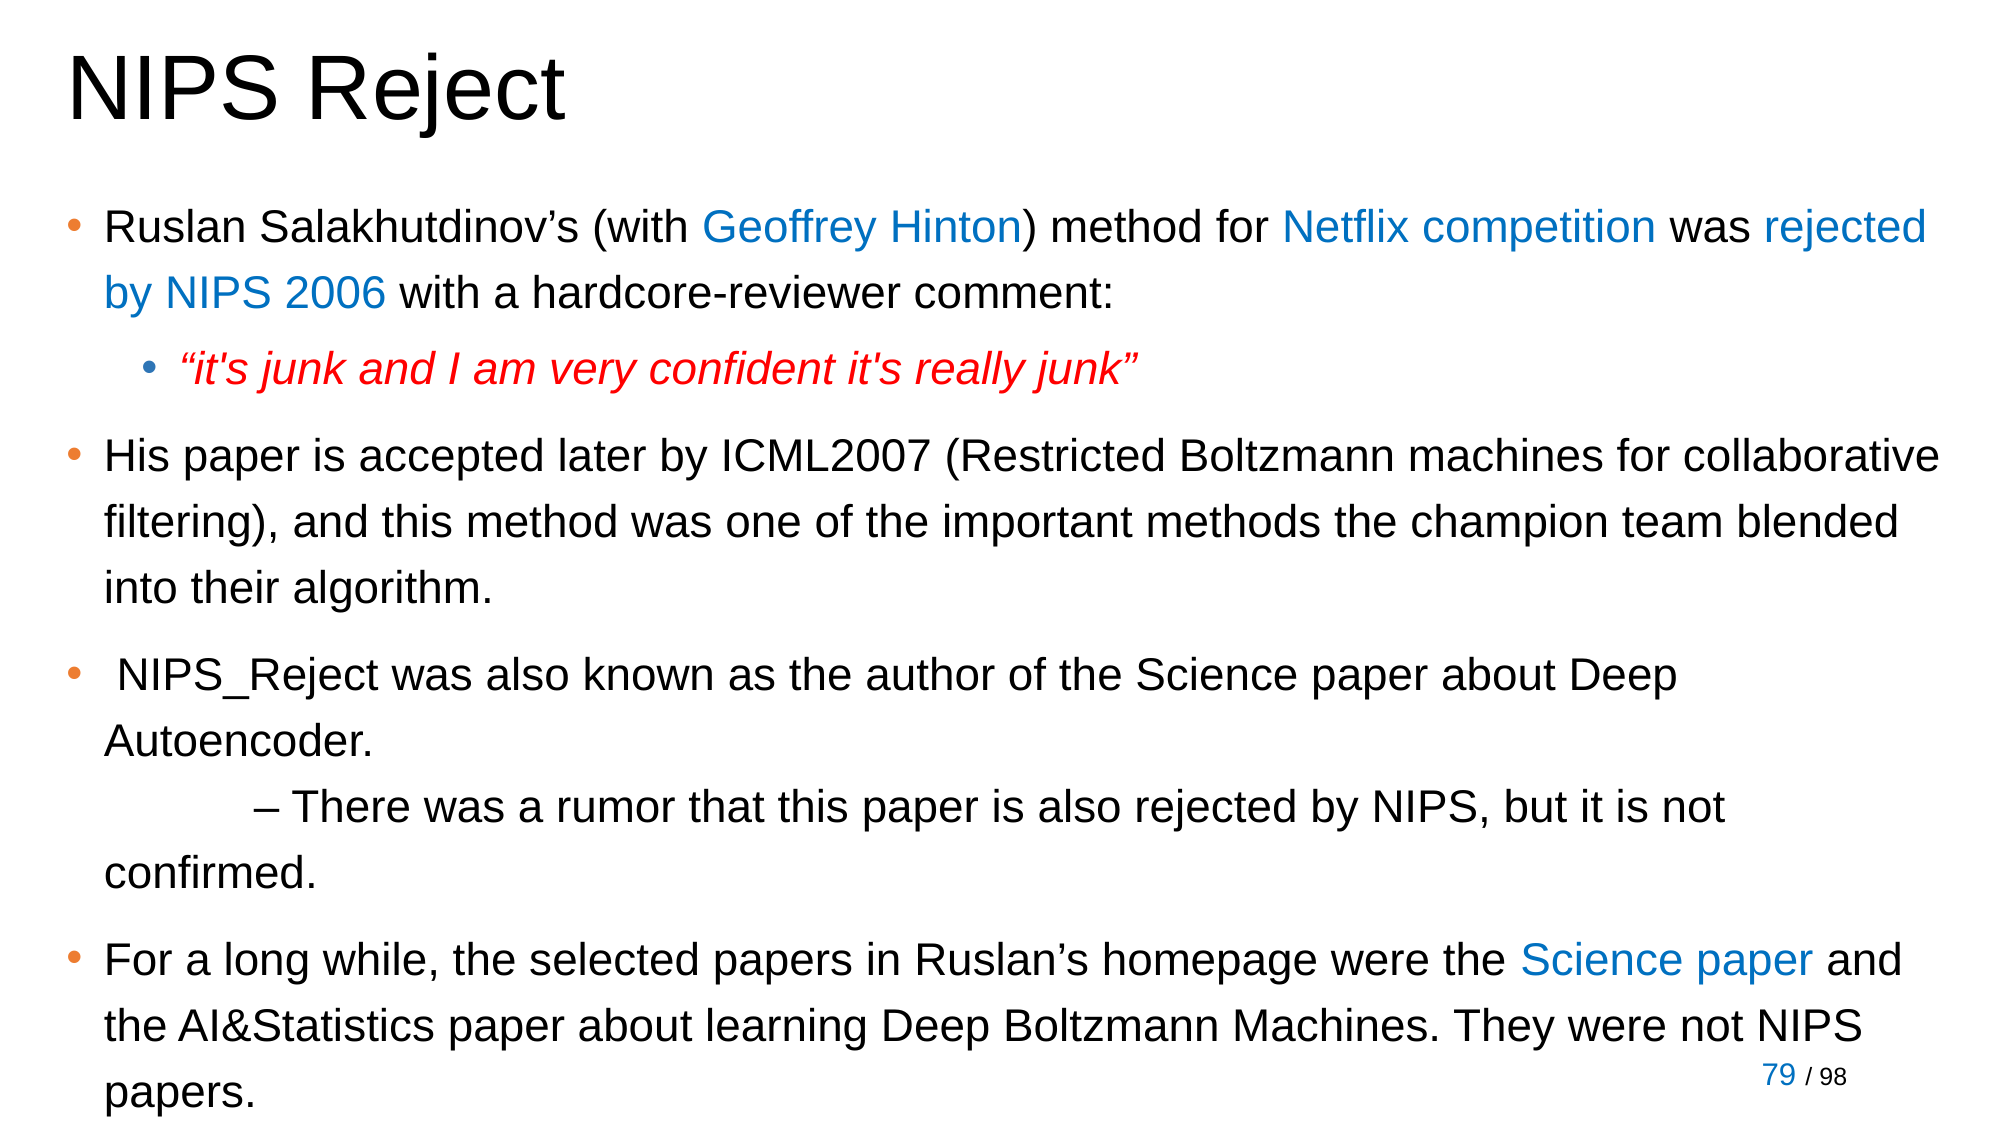

# NIPS Reject
Ruslan Salakhutdinov’s (with Geoffrey Hinton) method for Netflix competition was rejected by NIPS 2006 with a hardcore-reviewer comment:
“it's junk and I am very confident it's really junk”
His paper is accepted later by ICML2007 (Restricted Boltzmann machines for collaborative filtering), and this method was one of the important methods the champion team blended into their algorithm.
 NIPS_Reject was also known as the author of the Science paper about Deep Autoencoder.
	– There was a rumor that this paper is also rejected by NIPS, but it is not confirmed.
For a long while, the selected papers in Ruslan’s homepage were the Science paper and the AI&Statistics paper about learning Deep Boltzmann Machines. They were not NIPS papers.
79 / 98